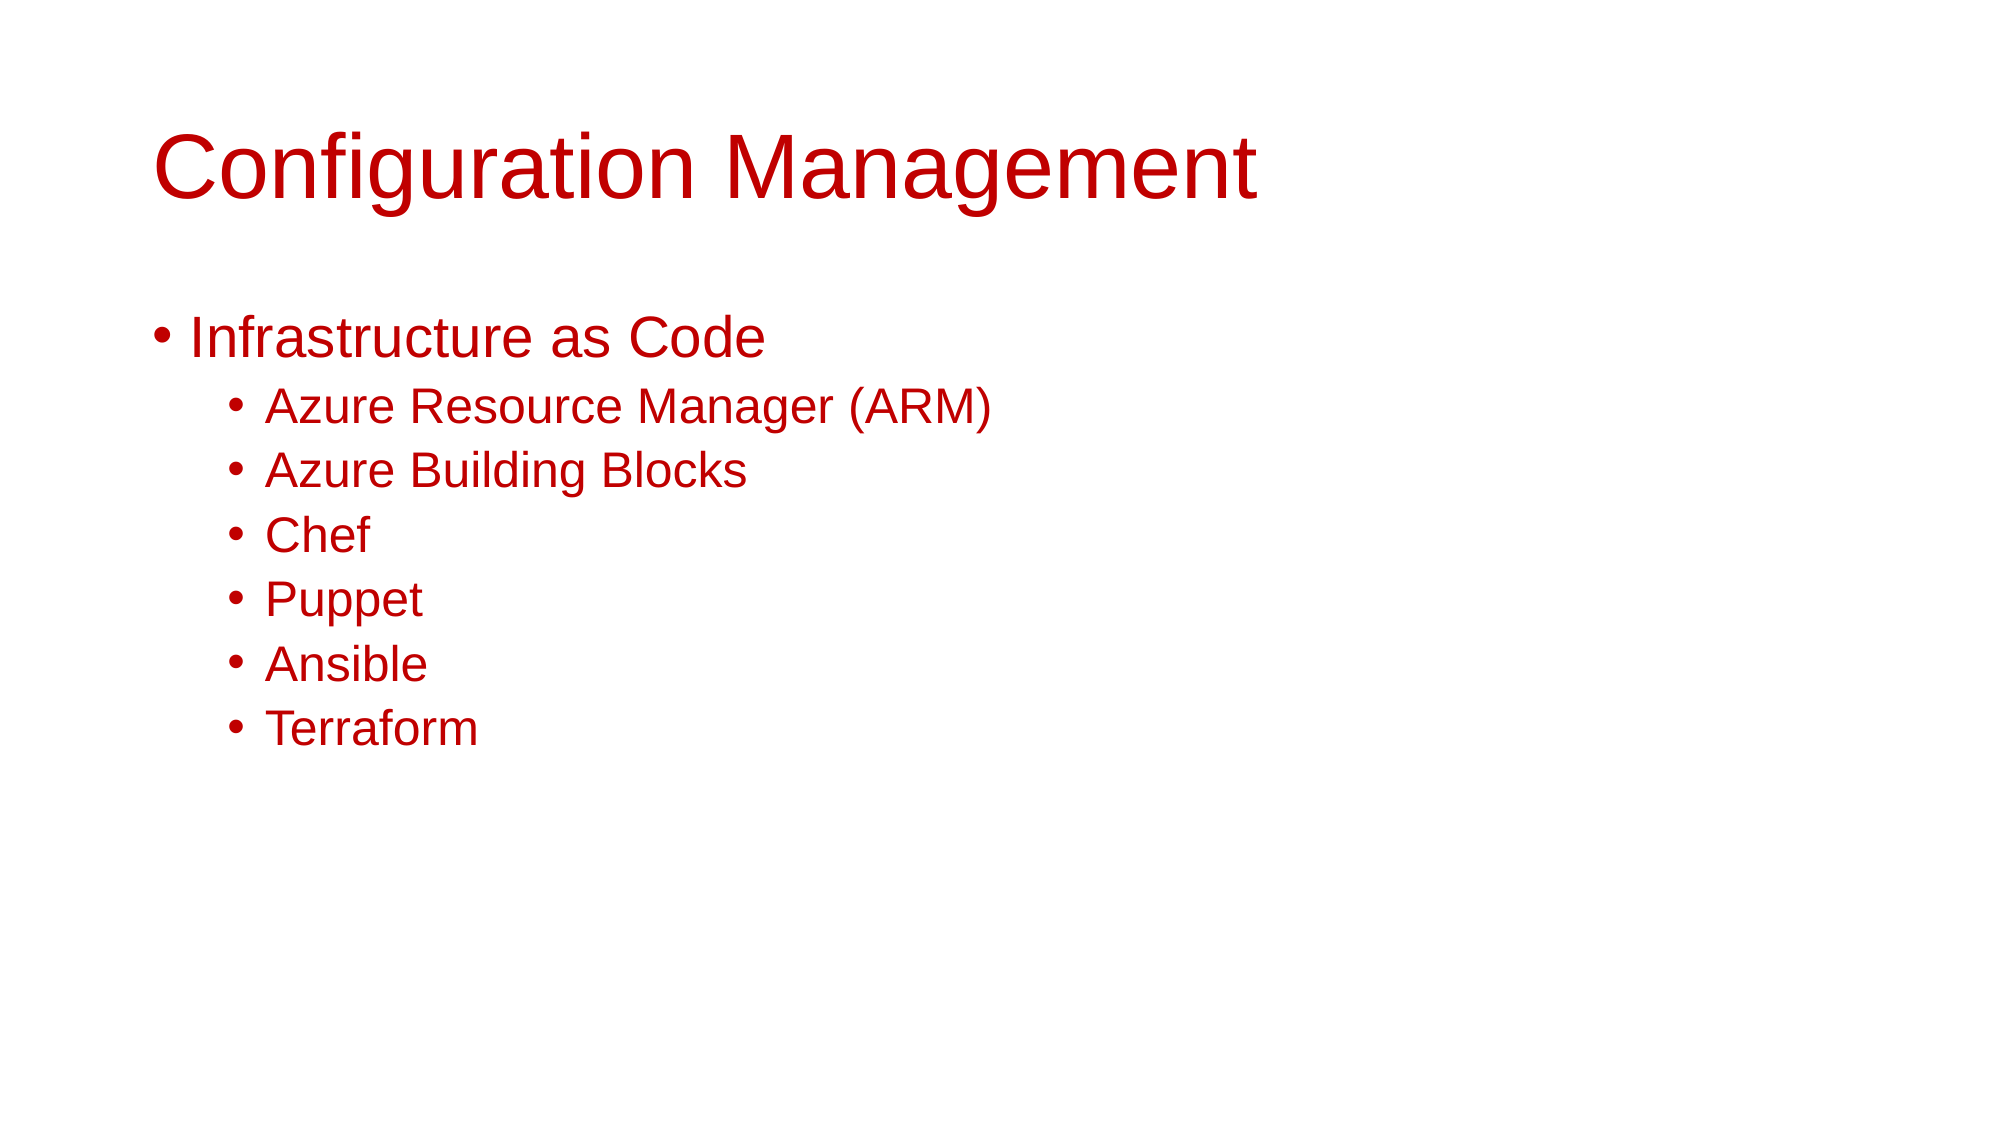

# Configuration Management
Infrastructure as Code
Azure Resource Manager (ARM)
Azure Building Blocks
Chef
Puppet
Ansible
Terraform